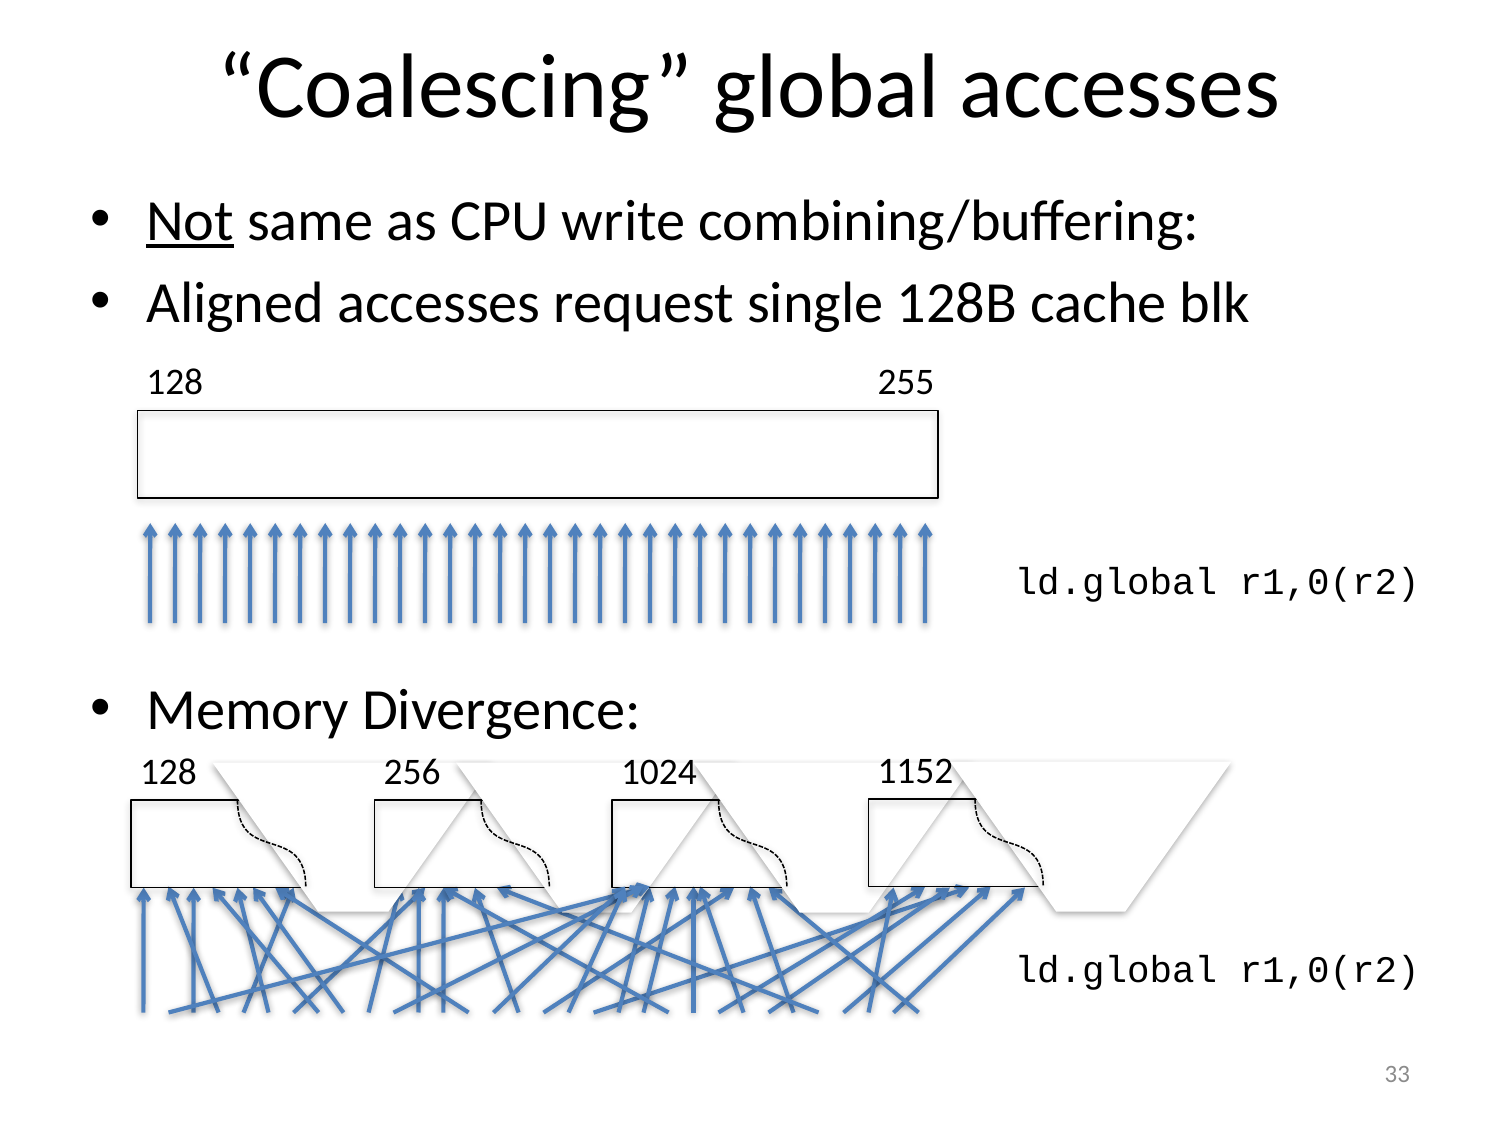

# “Coalescing” global accesses
Not same as CPU write combining/buffering:
Aligned accesses request single 128B cache blk

Memory Divergence:

128
255

ld.global r1,0(r2)
1152

128

256

1024

ld.global r1,0(r2)
33